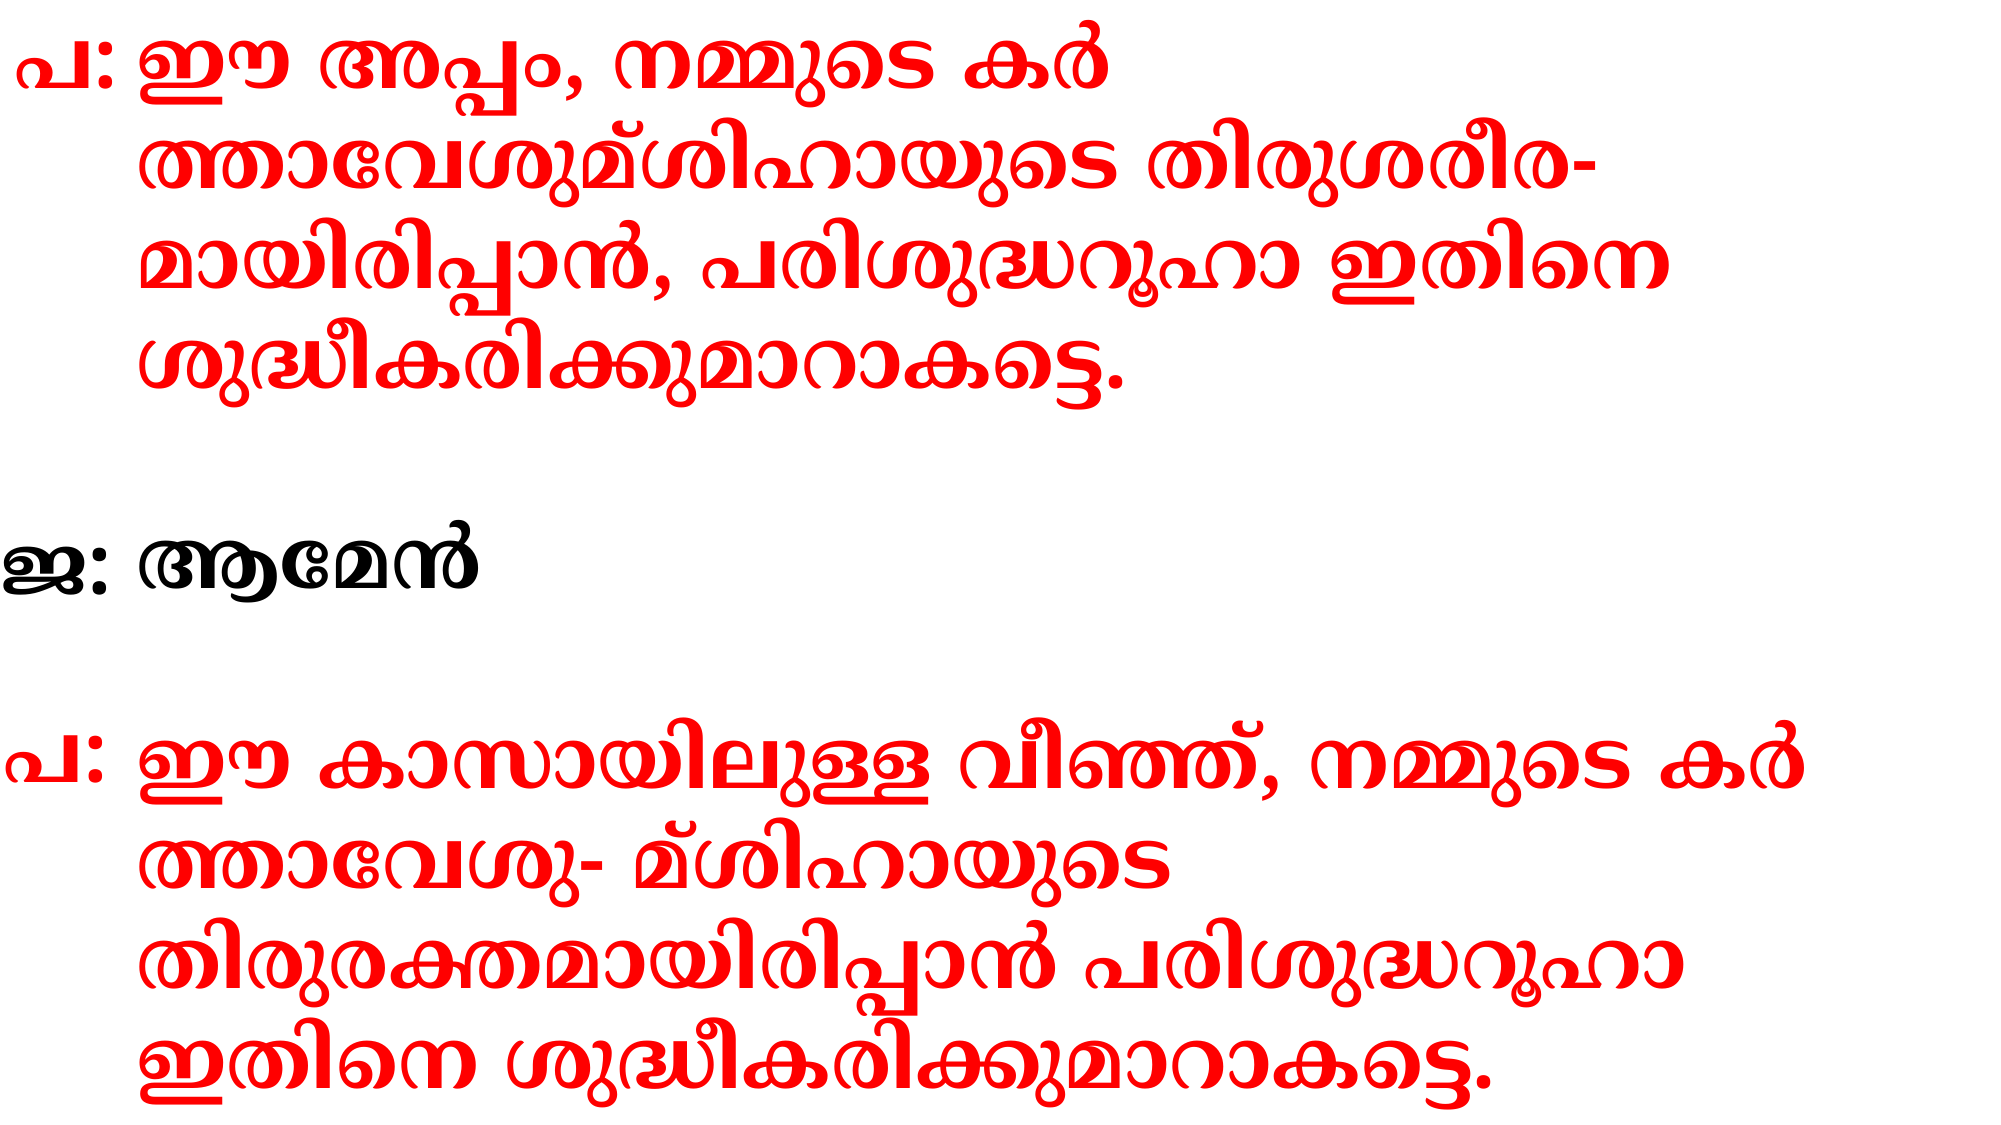

പ:
ഈ അപ്പം, നമ്മുടെ കര്‍ത്താവേശുമ്ശിഹായുടെ തിരുശരീര- മായിരിപ്പാന്‍, പരിശുദ്ധറൂഹാ ഇതിനെ ശുദ്ധീകരിക്കുമാറാകട്ടെ.

ആമേന്‍

ഈ കാസായിലുള്ള വീഞ്ഞ്, നമ്മുടെ കര്‍ത്താവേശു- മ്ശിഹായുടെ തിരുരക്തമായിരിപ്പാന്‍ പരിശുദ്ധറൂഹാ ഇതിനെ ശുദ്ധീകരിക്കുമാറാകട്ടെ.

ജ:
പ: